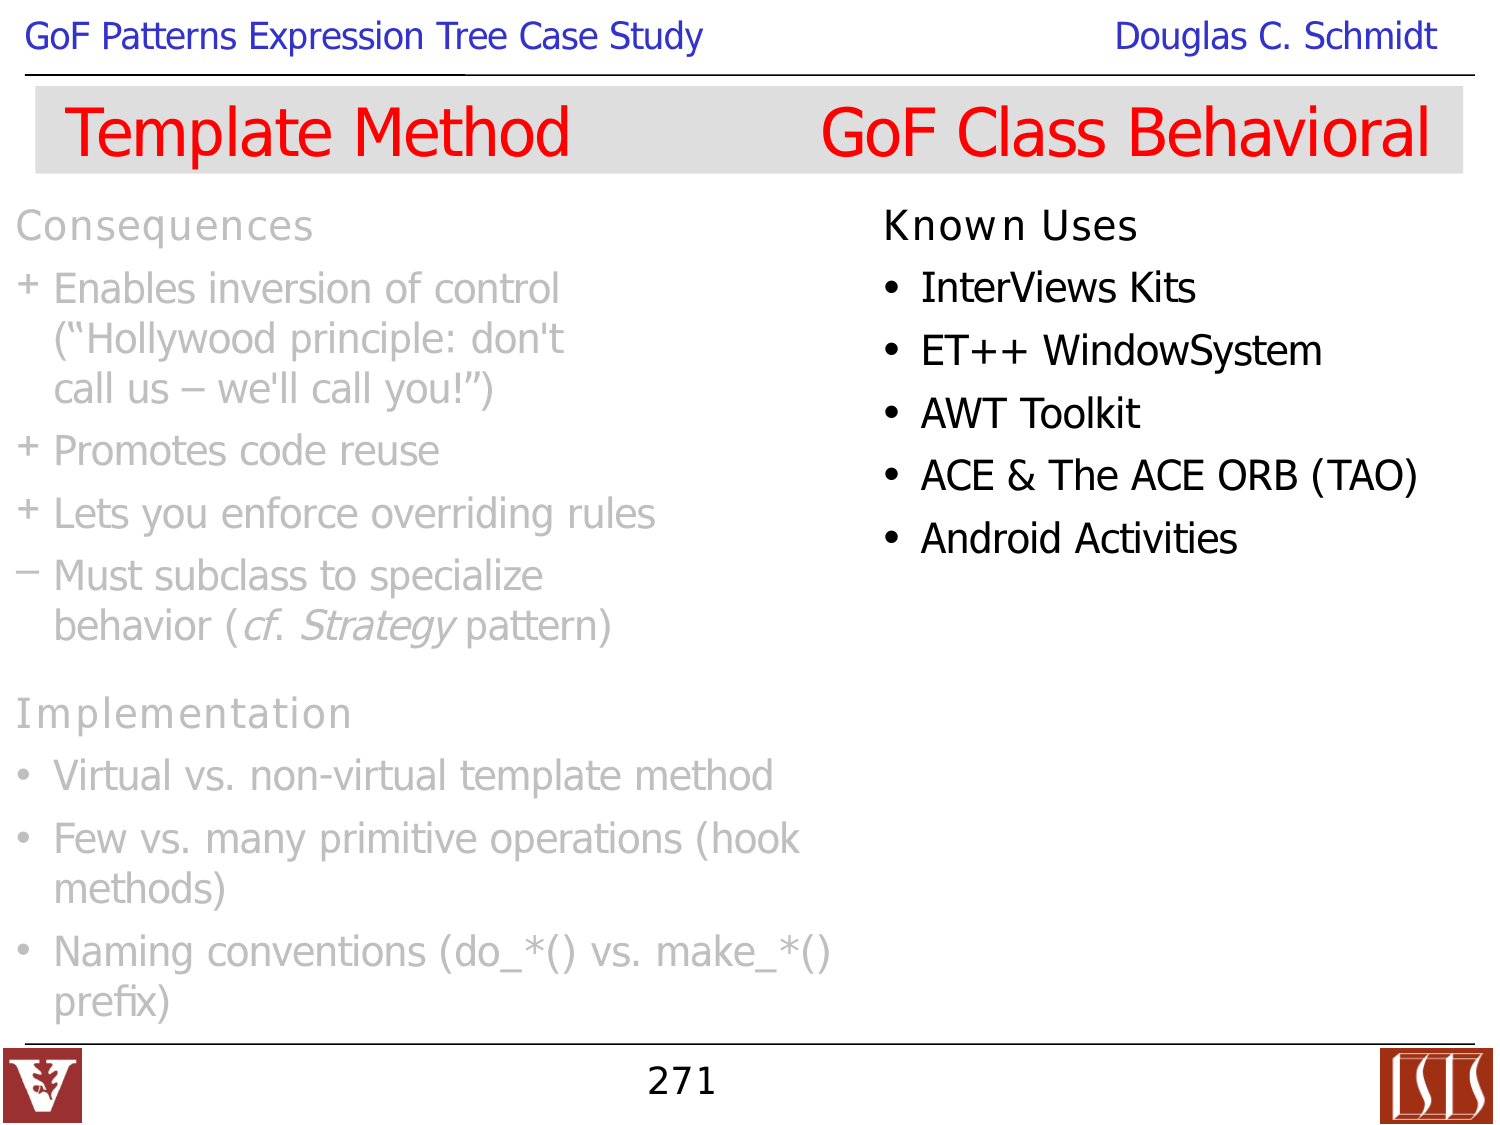

# Template Method            GoF Class Behavioral
Consequences
Enables inversion of control
(“Hollywood principle: don't
call us – we'll call you!”)
Promotes code reuse
Lets you enforce overriding rules
Must subclass to specialize
behavior (cf. Strategy pattern)
Implementation
Virtual vs. non-virtual template method
Few vs. many primitive operations (hook methods)
Naming conventions (do_*() vs. make_*() prefix)
Known Uses
InterViews Kits
ET++ WindowSystem
AWT Toolkit
ACE & The ACE ORB (TAO)
Android Activities